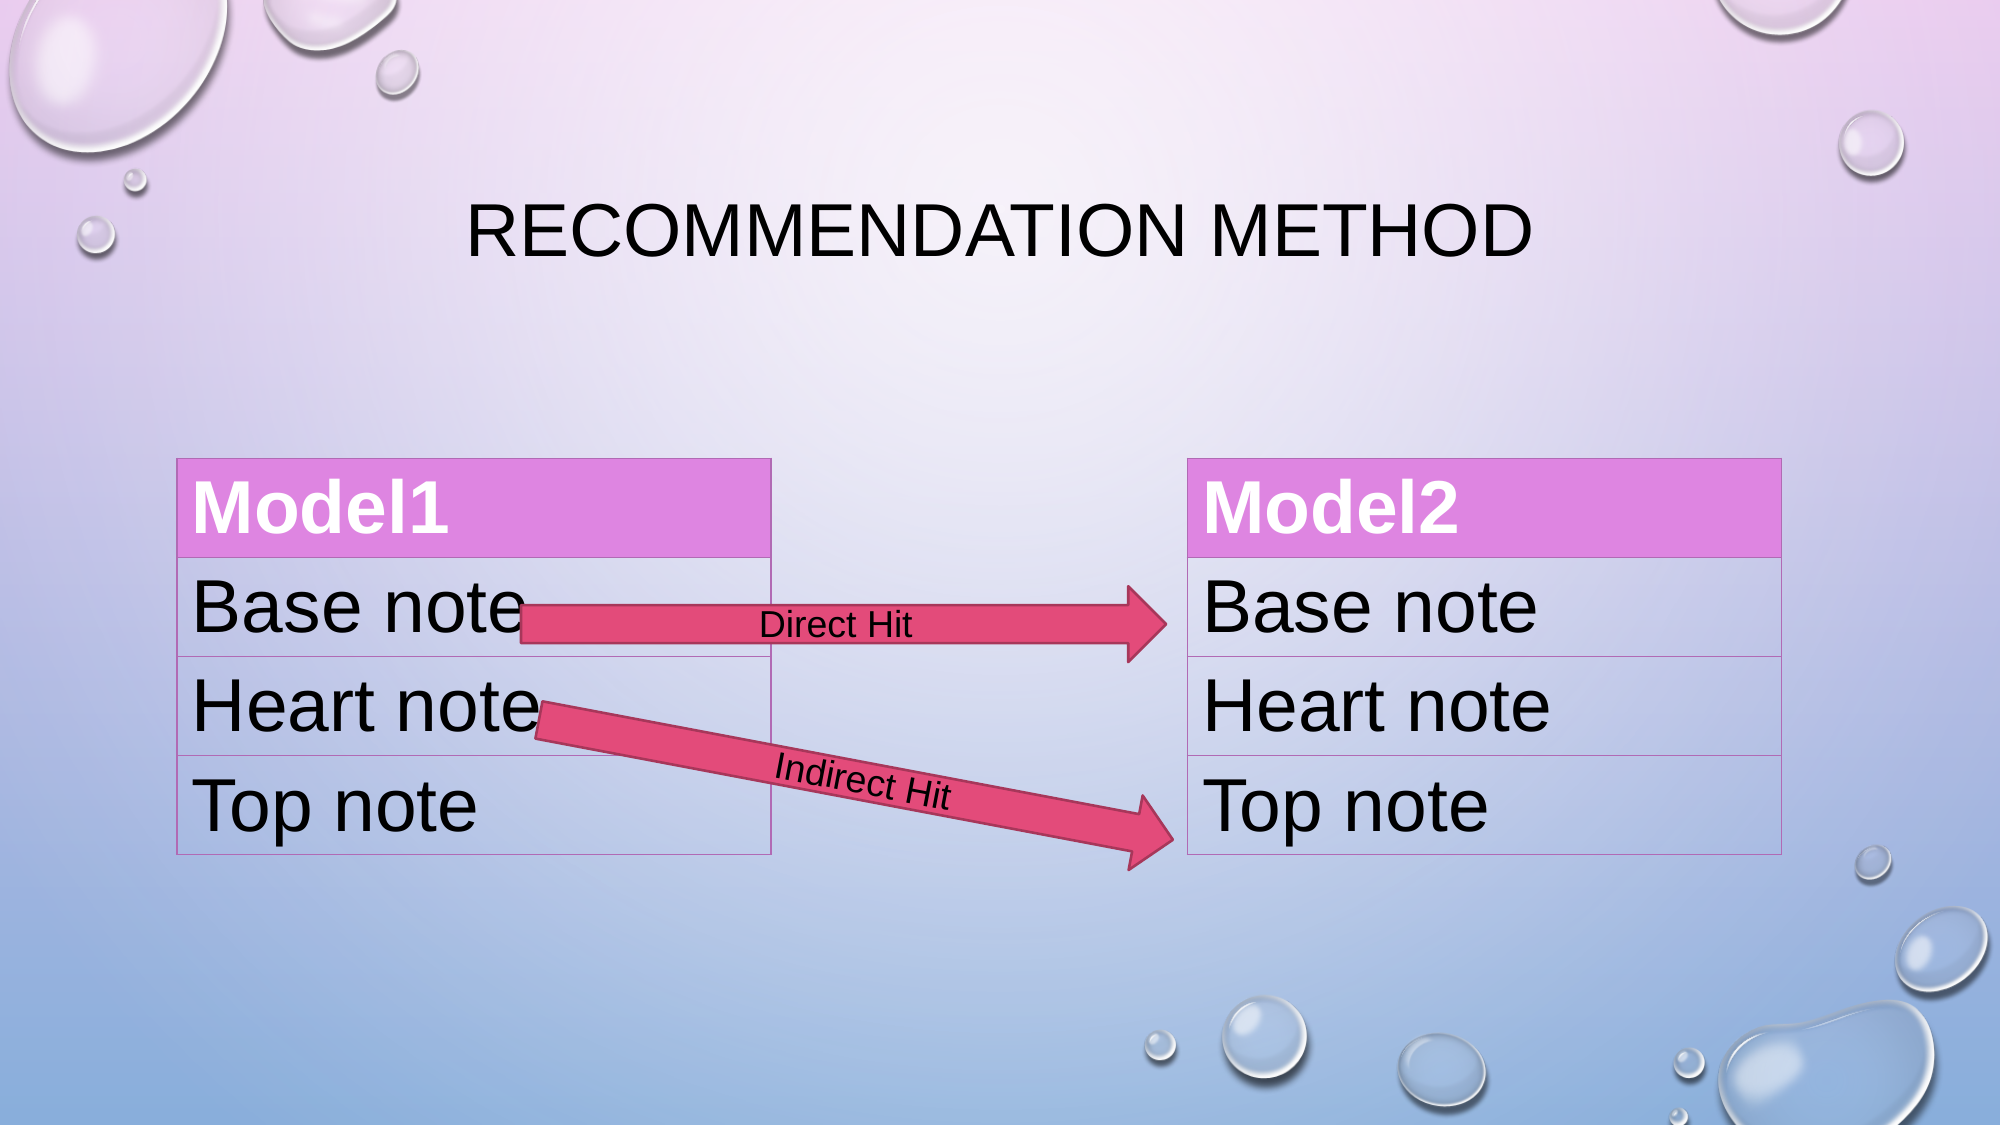

# Recommendation Method
| Model1 |
| --- |
| Base note |
| Heart note |
| Top note |
| Model2 |
| --- |
| Base note |
| Heart note |
| Top note |

Direct Hit

Indirect Hit